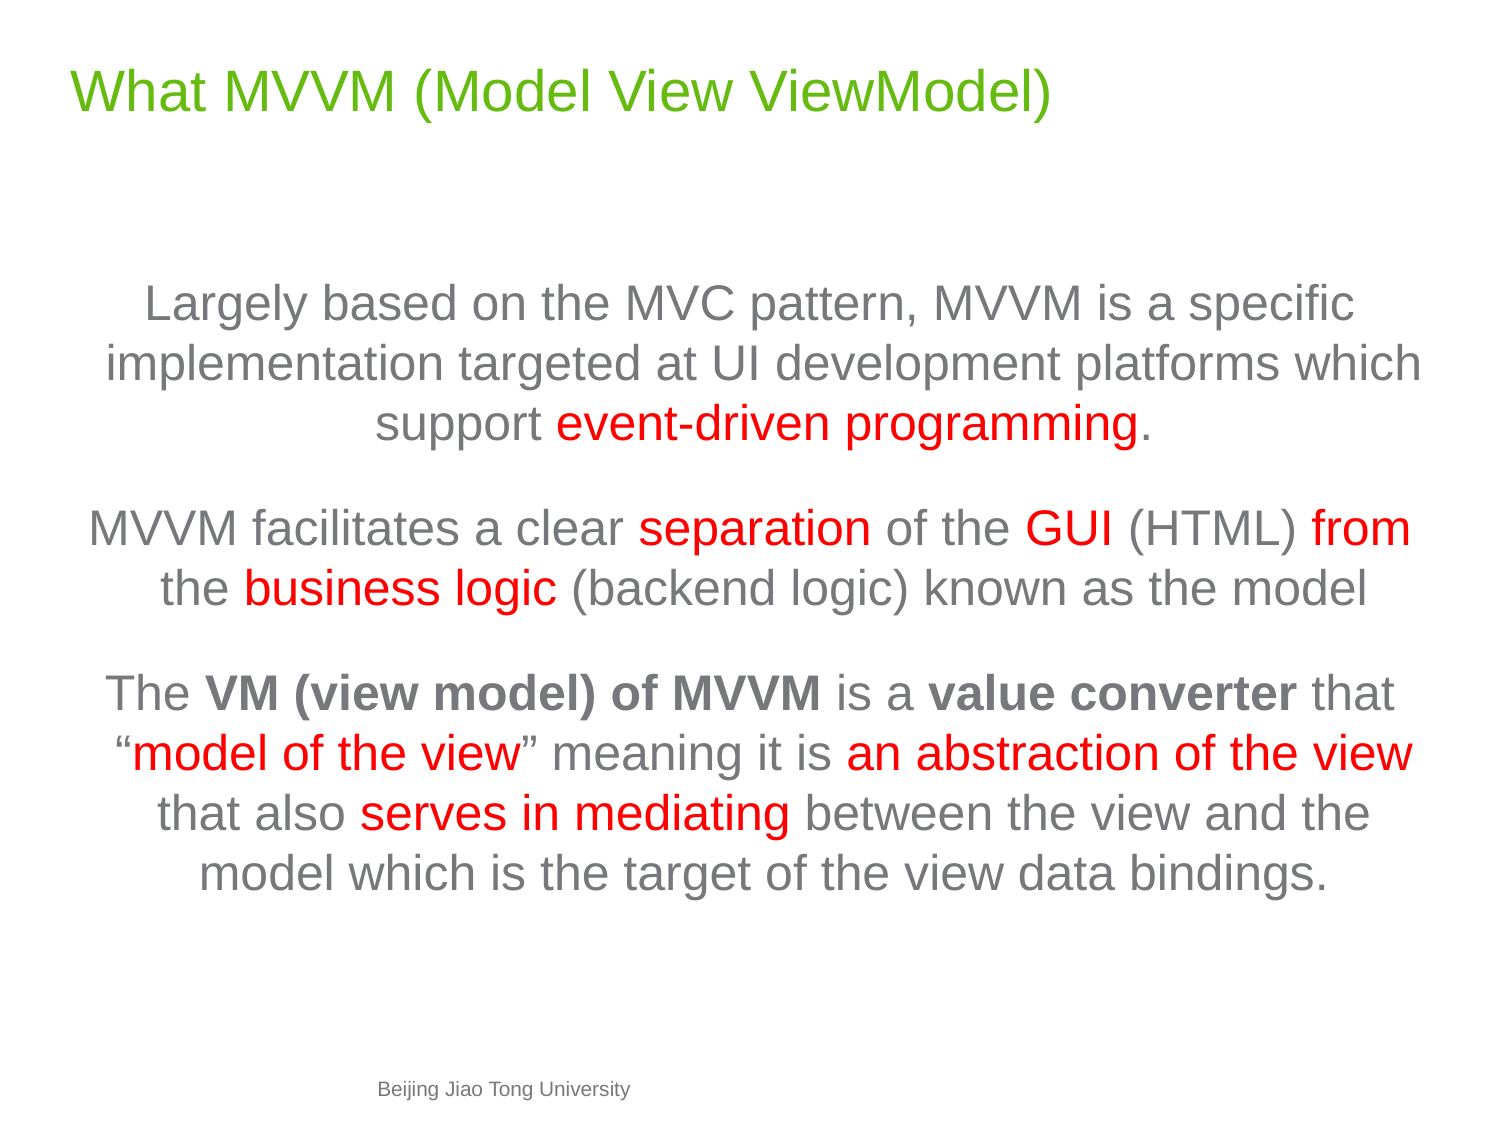

# What MVVM (Model View ViewModel)

Largely based on the MVC pattern, MVVM is a specific implementation targeted at UI development platforms which support event-driven programming.

MVVM facilitates a clear separation of the GUI (HTML) from the business logic (backend logic) known as the model

The VM (view model) of MVVM is a value converter that “model of the view” meaning it is an abstraction of the view that also serves in mediating between the view and the model which is the target of the view data bindings.
Beijing Jiao Tong University